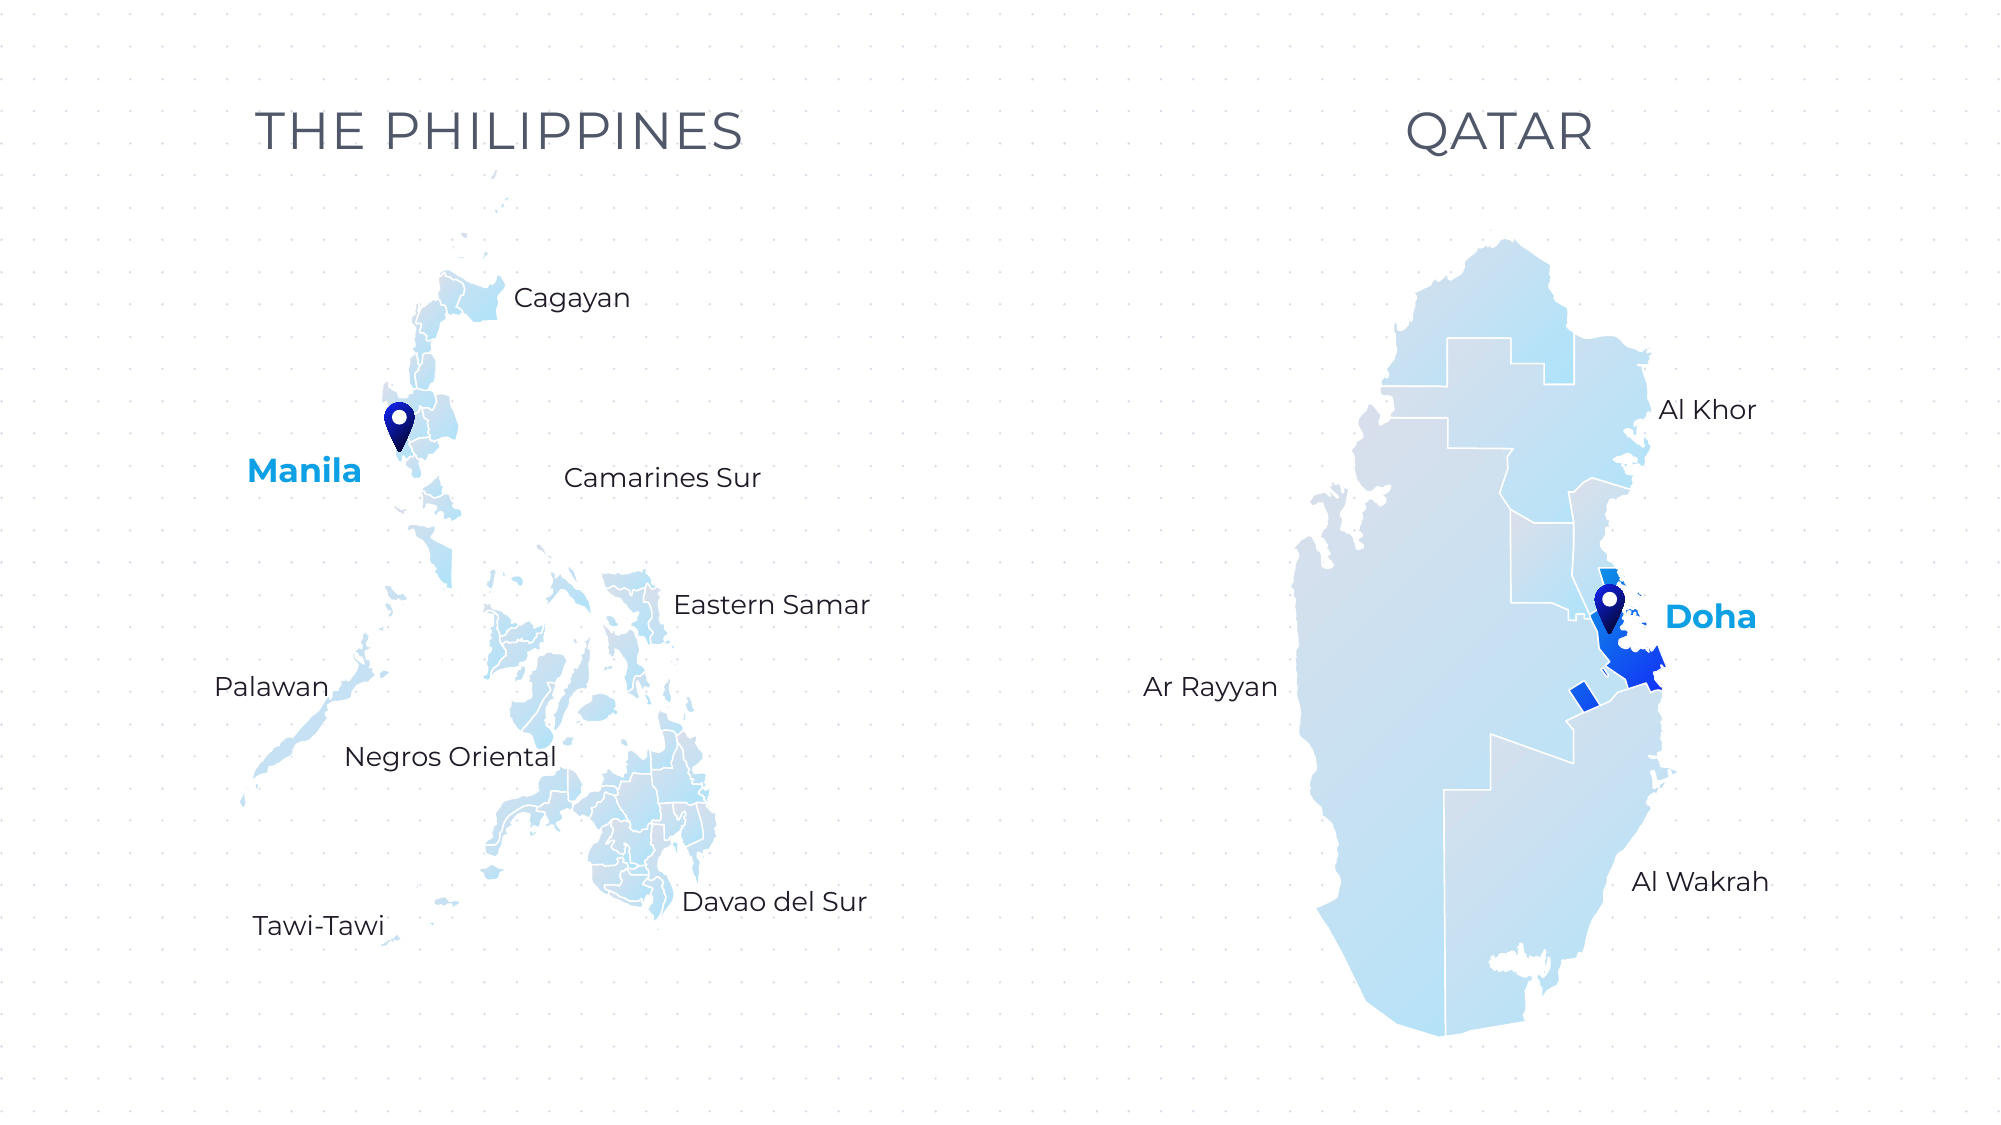

THE PHILIPPINES
QATAR

Cagayan
Manila
Camarines Sur
Eastern Samar
Palawan
Negros Oriental
Davao del Sur
Tawi-Tawi
Al Khor
Doha
Ar Rayyan
Al Wakrah